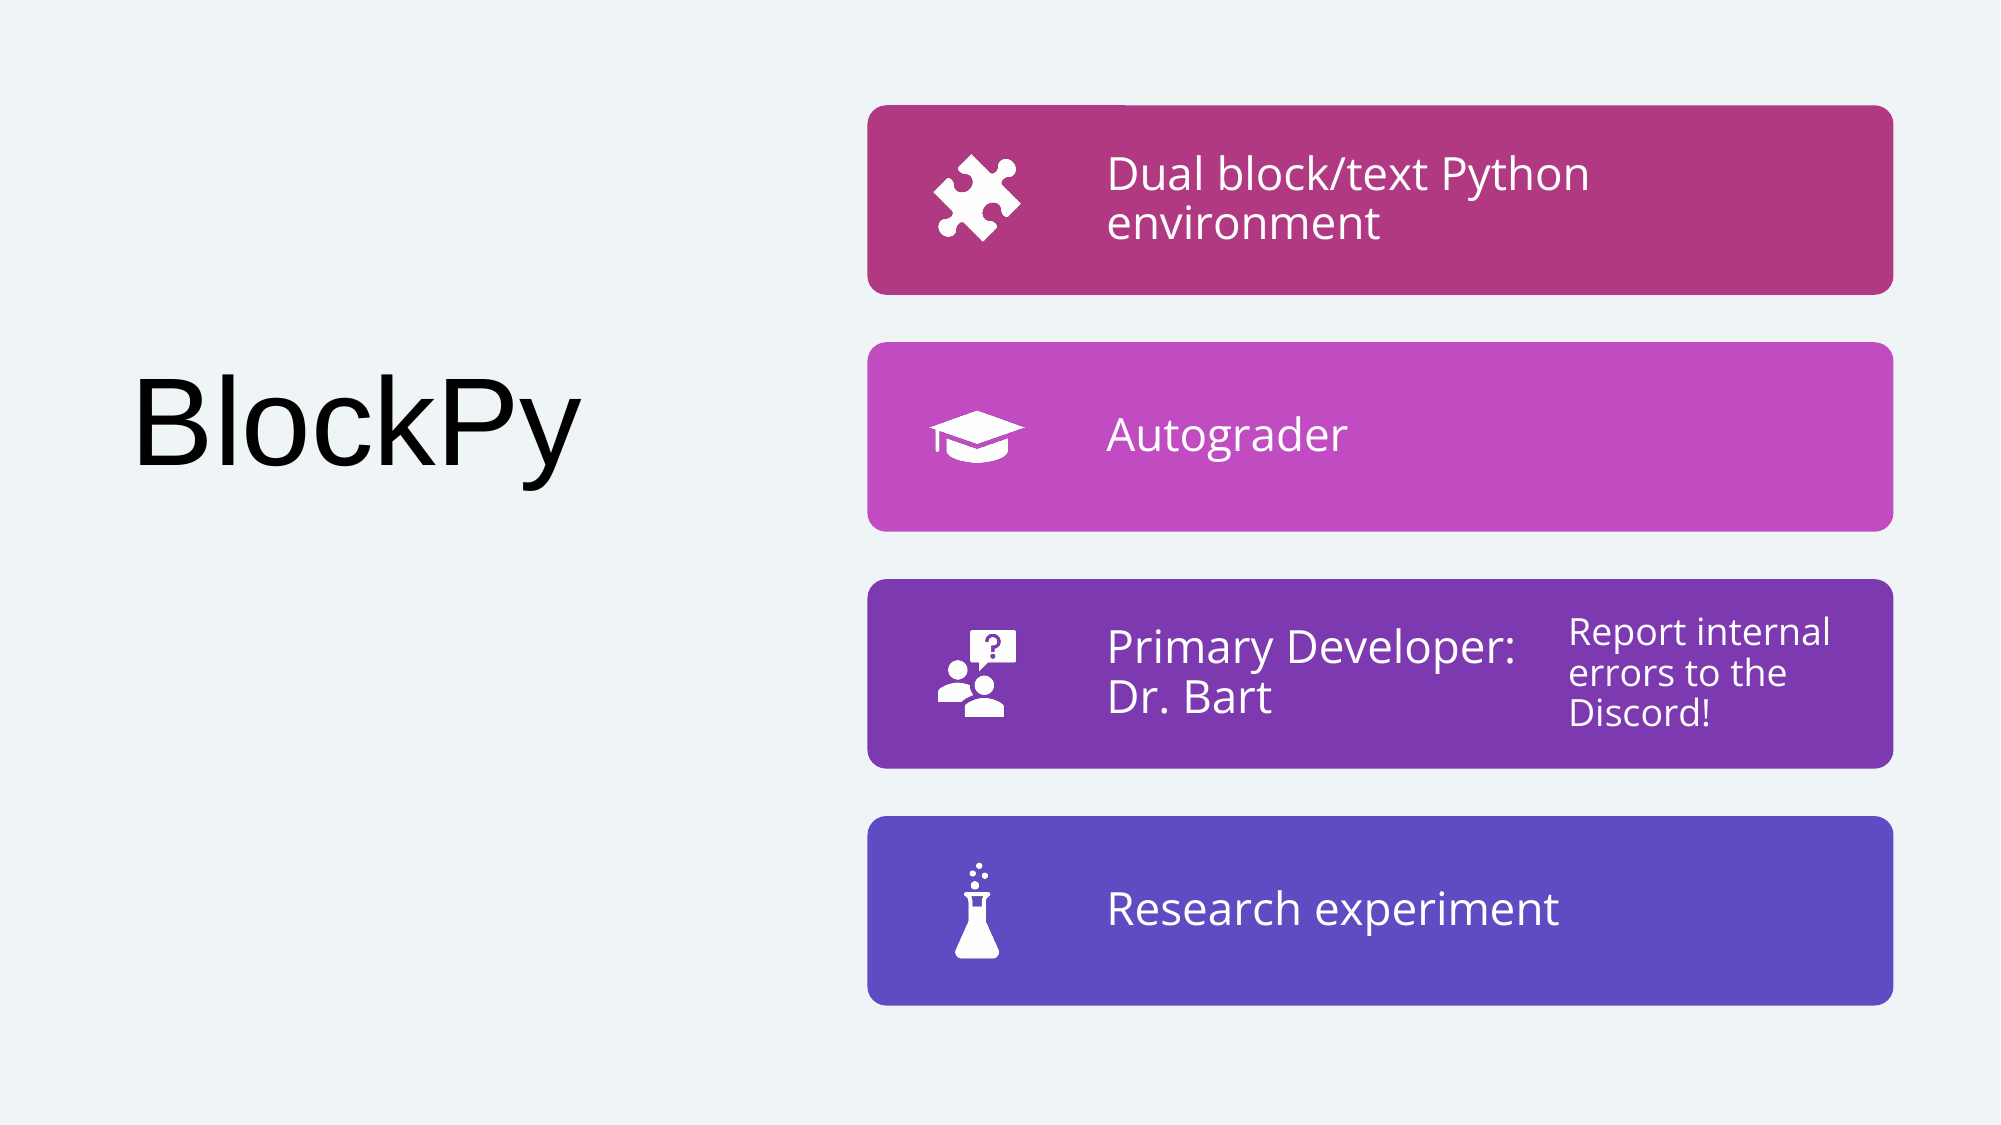

# BlockPy

Dual block/text Python environment

Autograder

Primary Developer:
Dr. Bart

Report internal errors to the Discord!

Research experiment